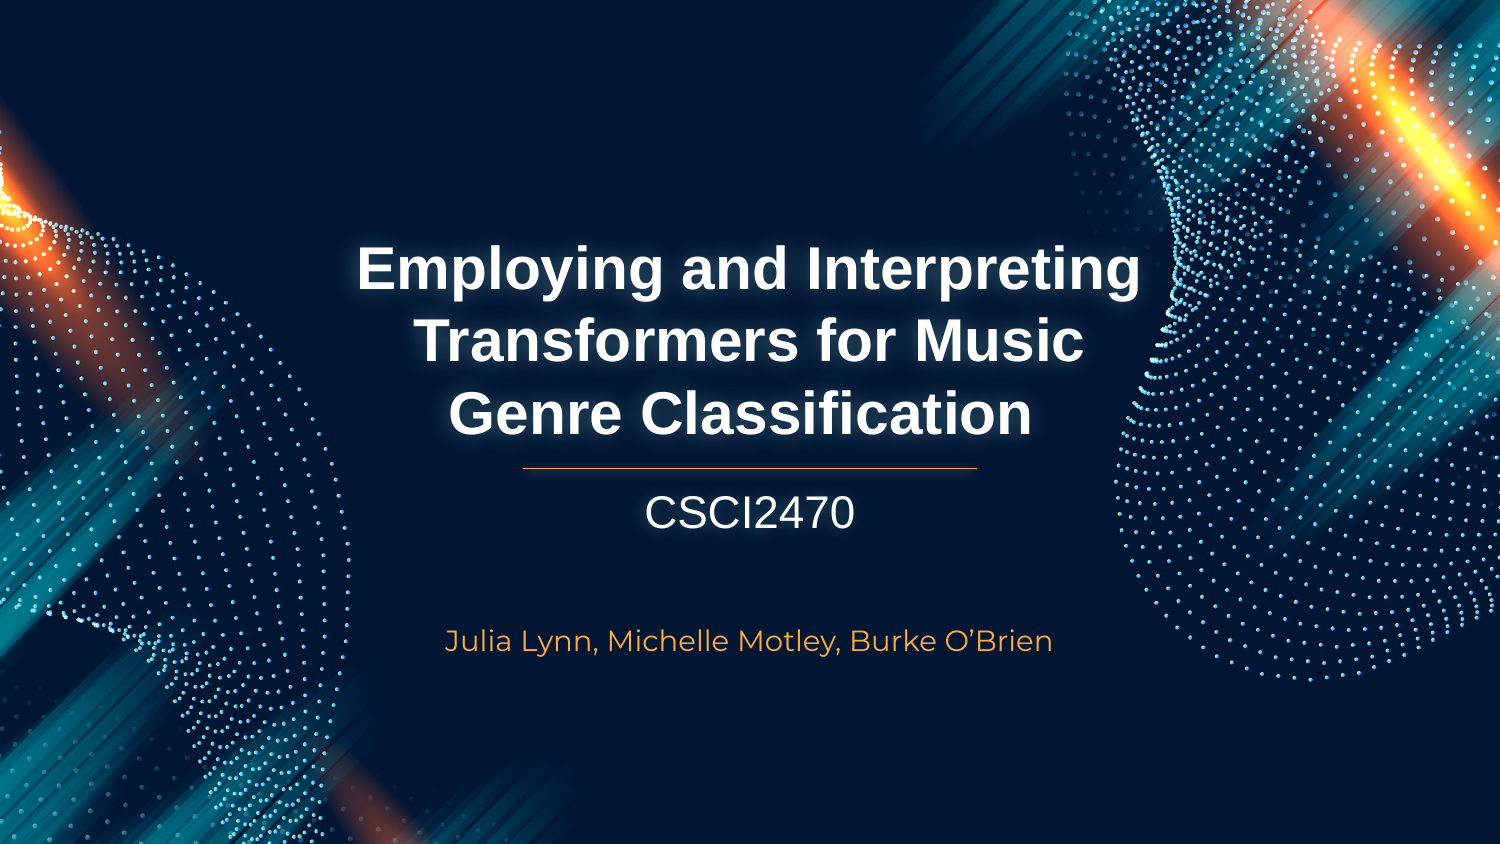

# Employing and Interpreting Transformers for Music Genre Classification
CSCI2470
Julia Lynn, Michelle Motley, Burke O’Brien